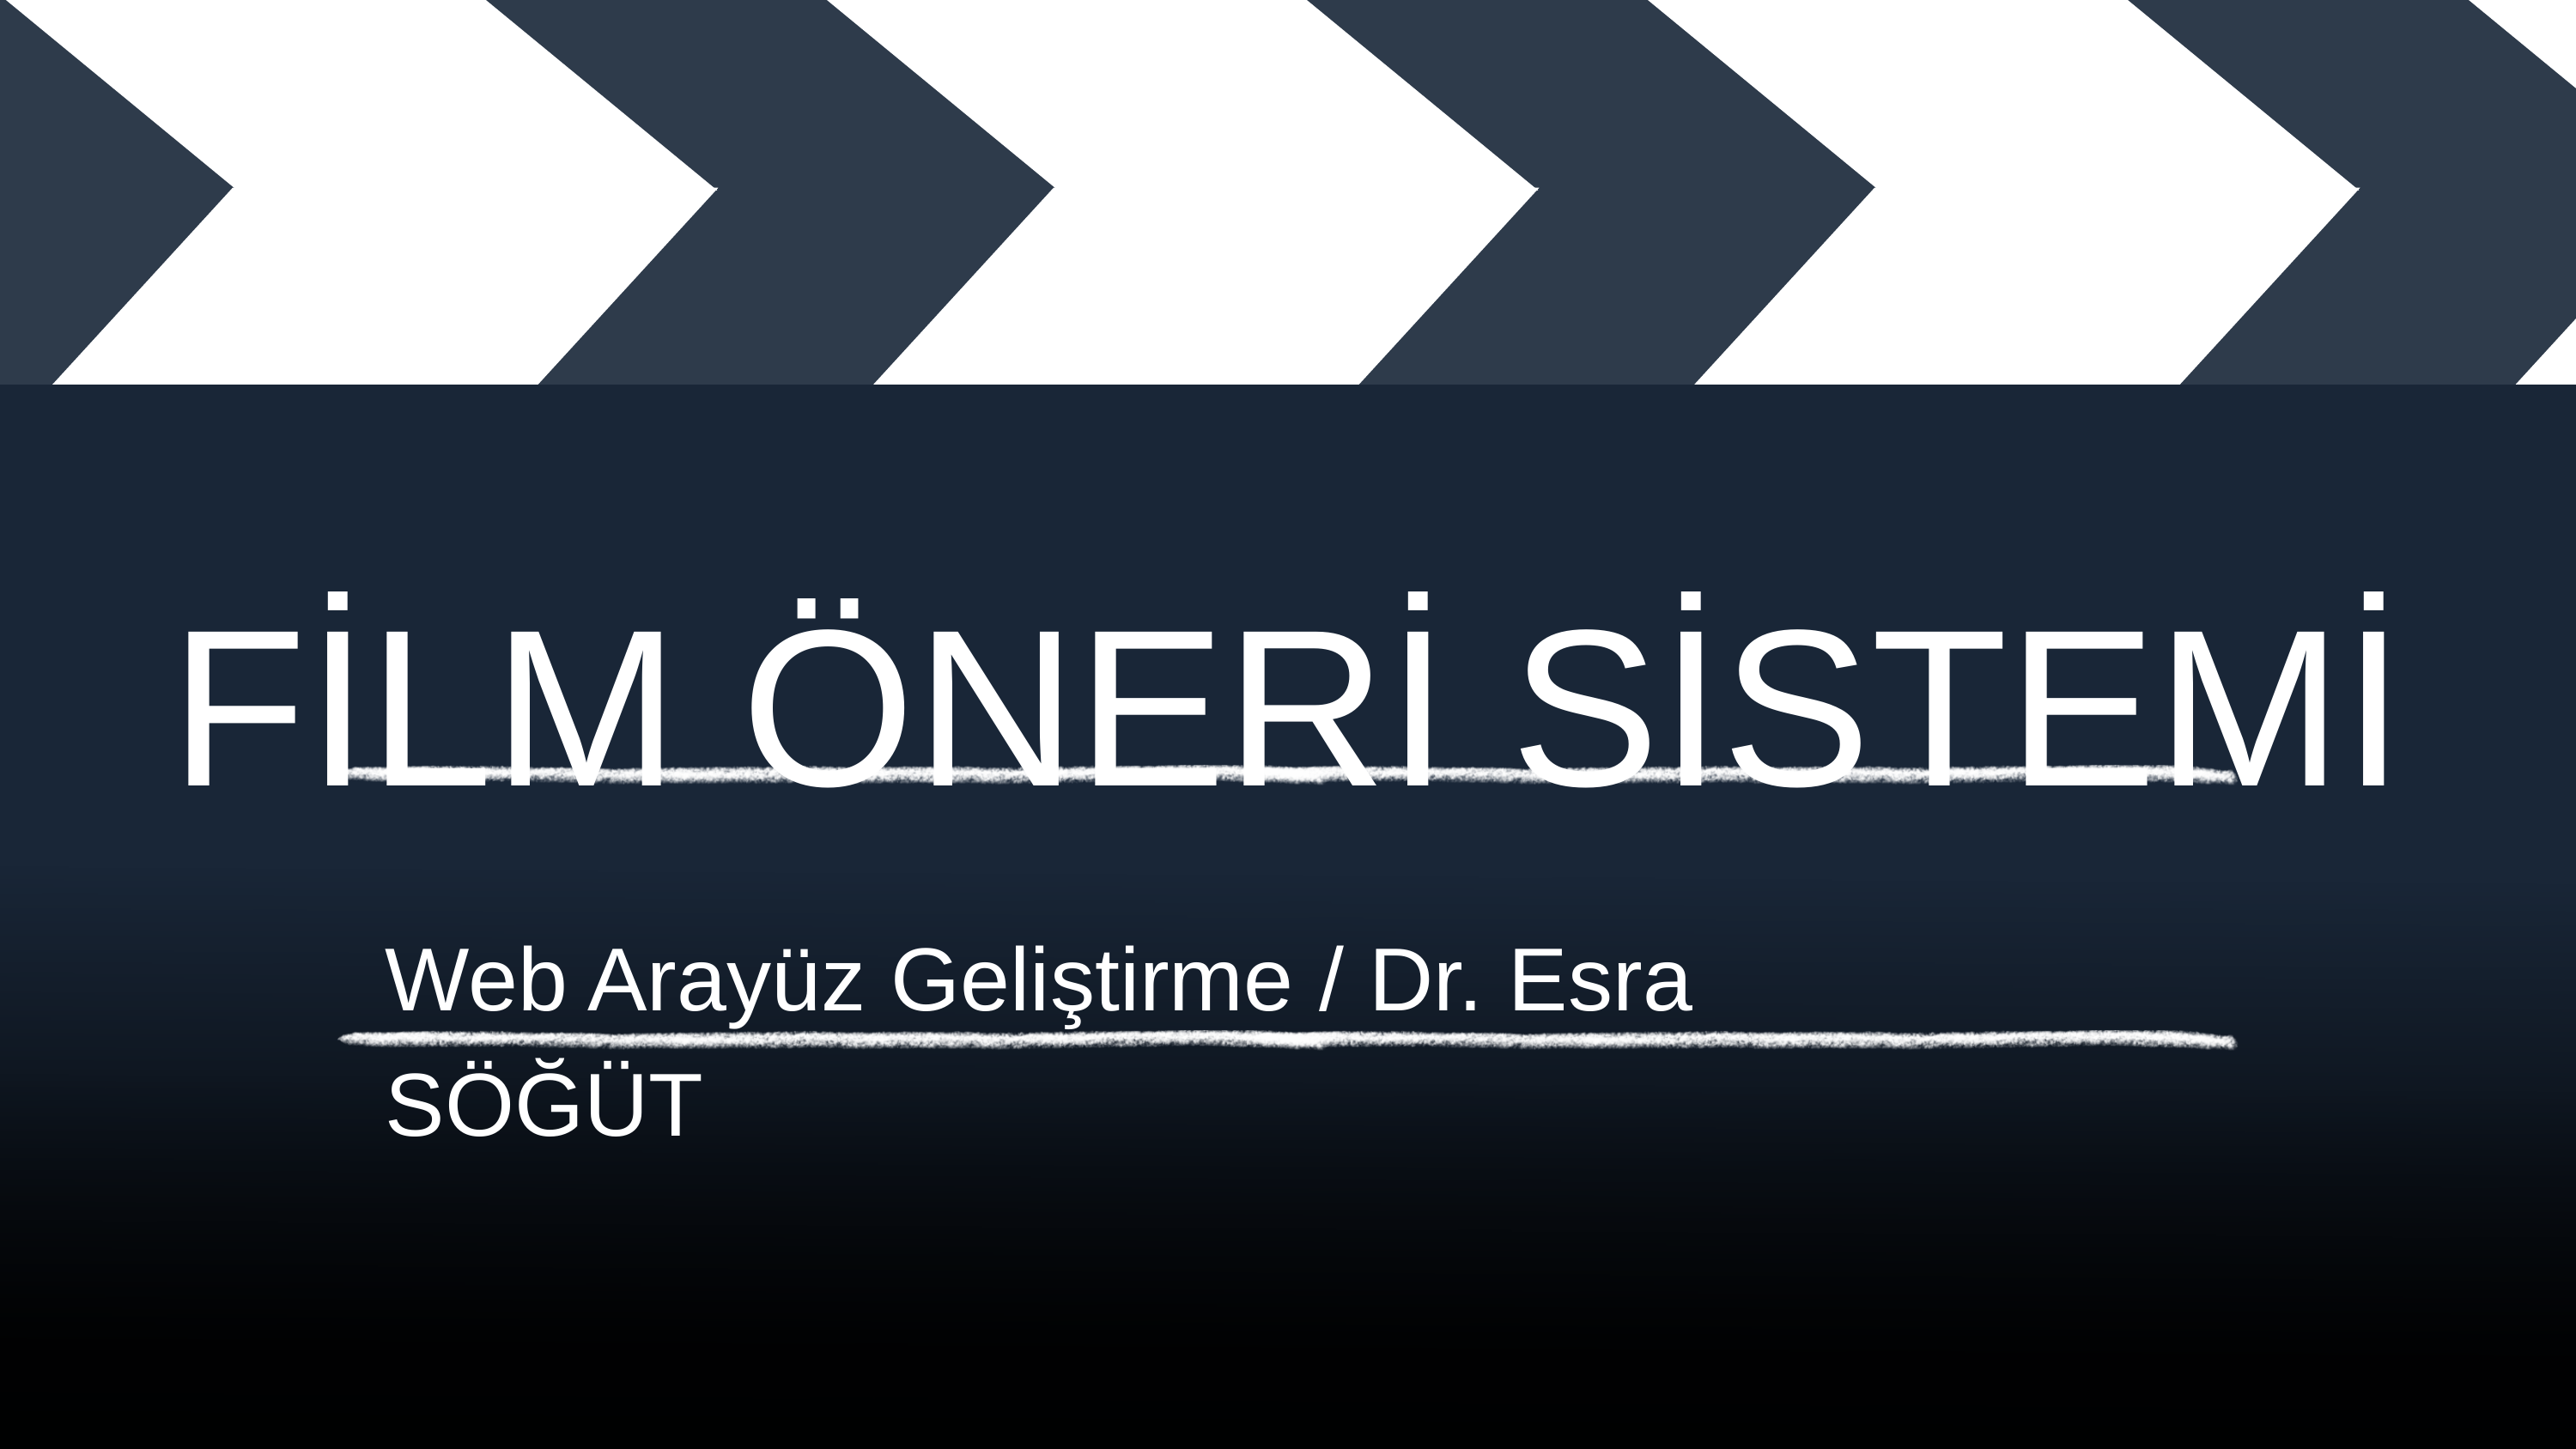

FİLM ÖNERİ SİSTEMİ

Web Arayüz Geliştirme / Dr. Esra SÖĞÜT